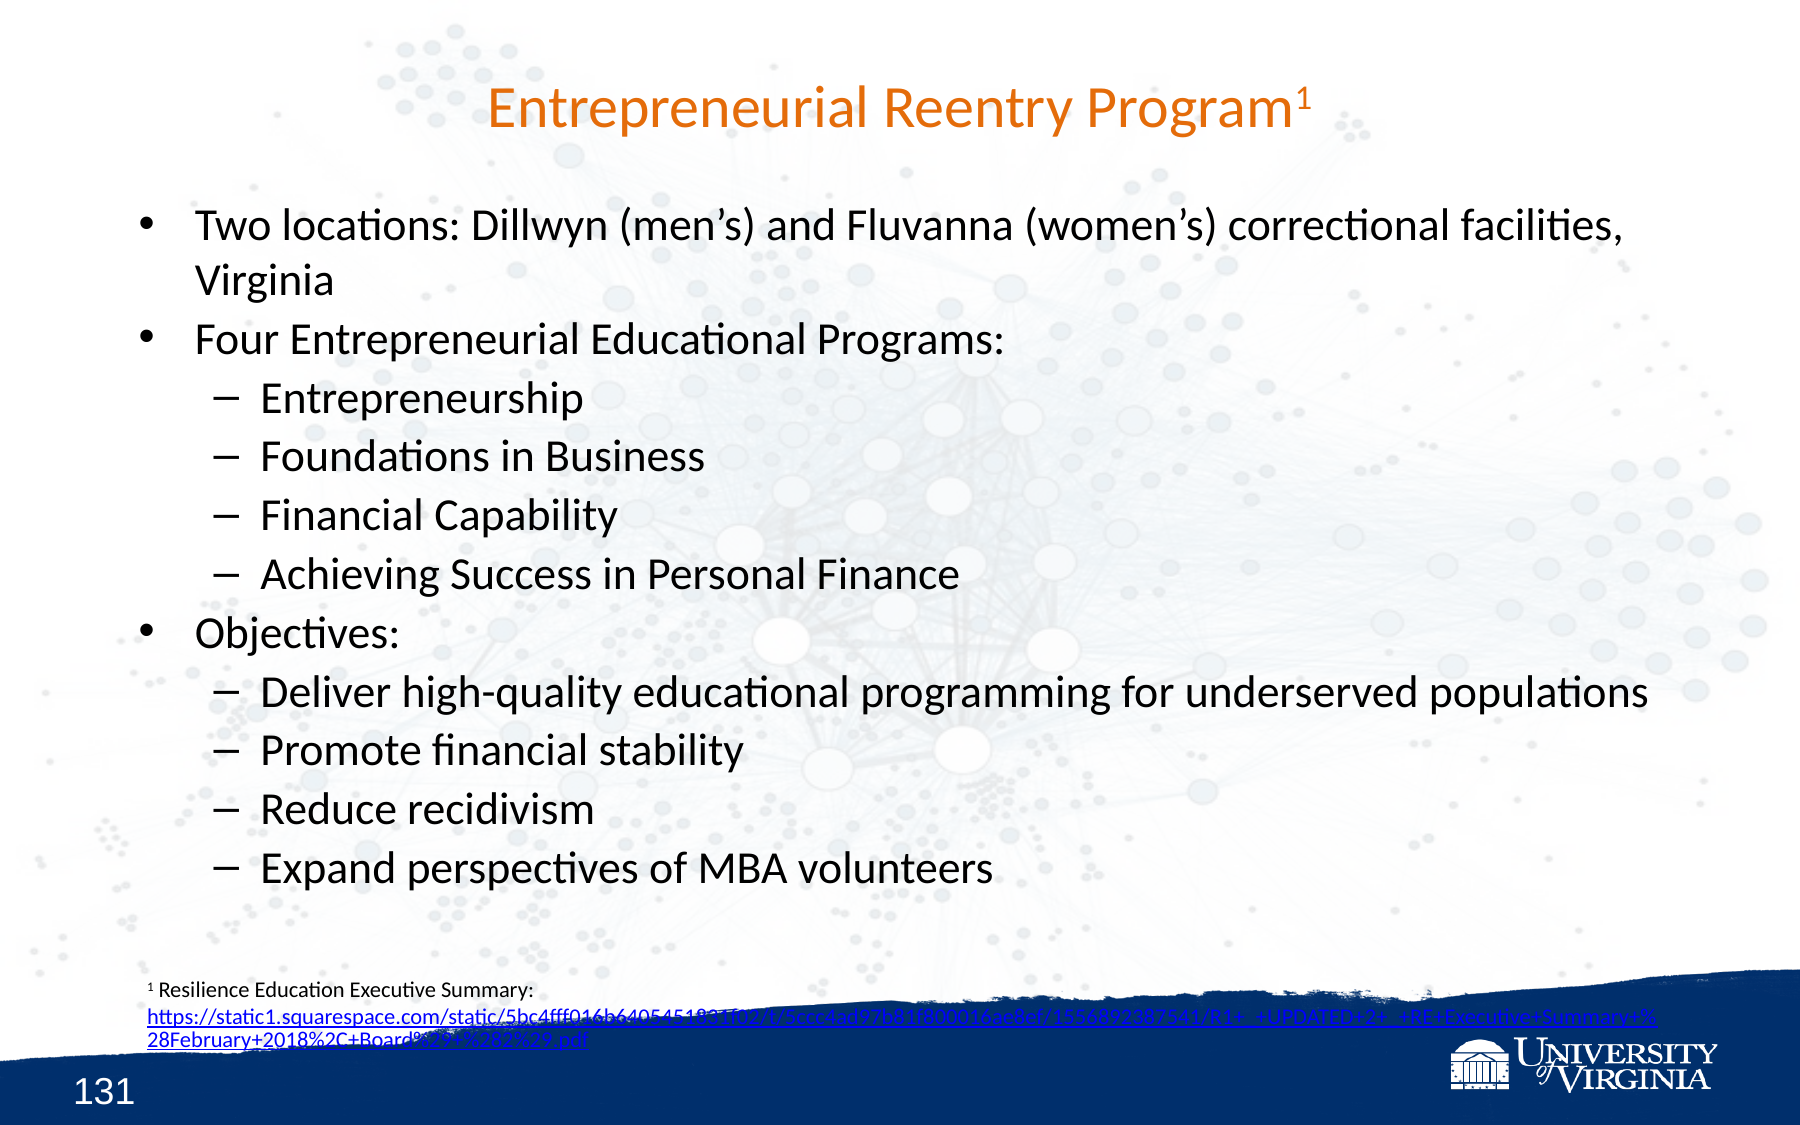

# Entrepreneurial Reentry Program1
Two locations: Dillwyn (men’s) and Fluvanna (women’s) correctional facilities, Virginia
Four Entrepreneurial Educational Programs:
Entrepreneurship
Foundations in Business
Financial Capability
Achieving Success in Personal Finance
Objectives:
Deliver high-quality educational programming for underserved populations
Promote financial stability
Reduce recidivism
Expand perspectives of MBA volunteers

1 Resilience Education Executive Summary: https://static1.squarespace.com/static/5bc4fff016b6405451831f02/t/5ccc4ad97b81f800016ae8ef/1556892387541/R1+_+UPDATED+2+_+RE+Executive+Summary+%28February+2018%2C+Board%29+%282%29.pdf

131